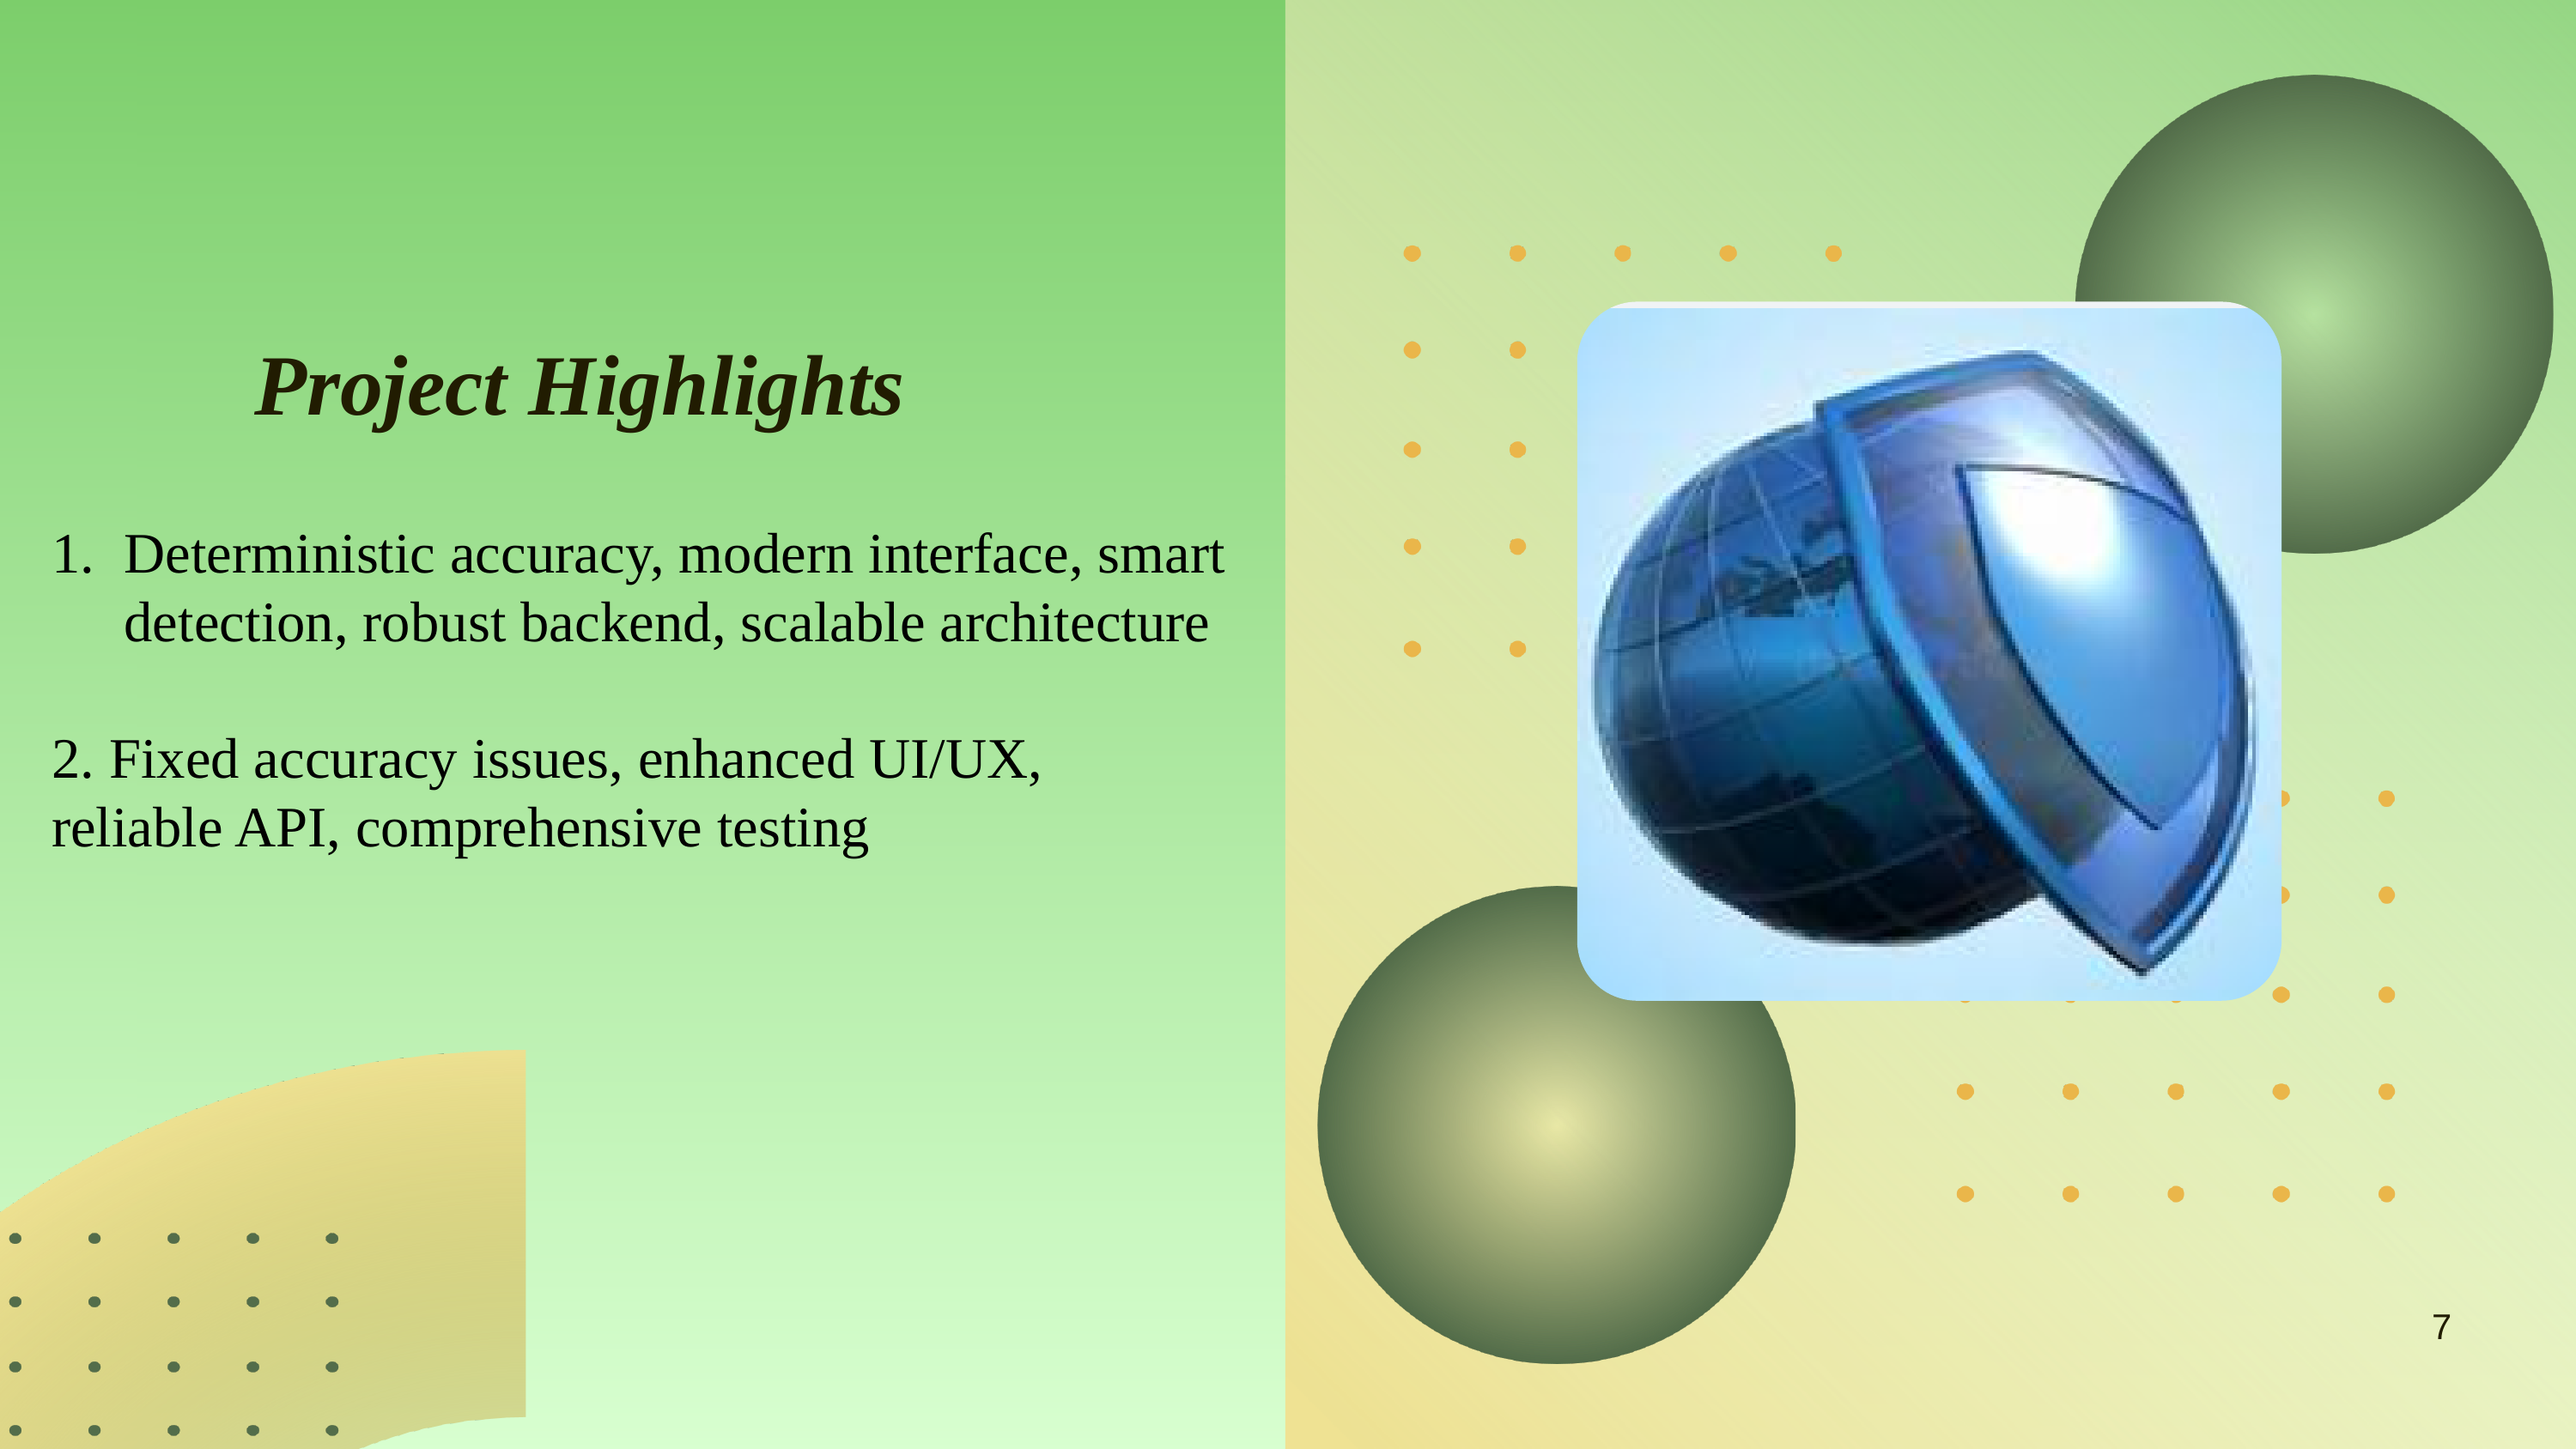

Project Highlights

Deterministic accuracy, modern interface, smart detection, robust backend, scalable architecture

2. Fixed accuracy issues, enhanced UI/UX,   reliable API, comprehensive testing

7